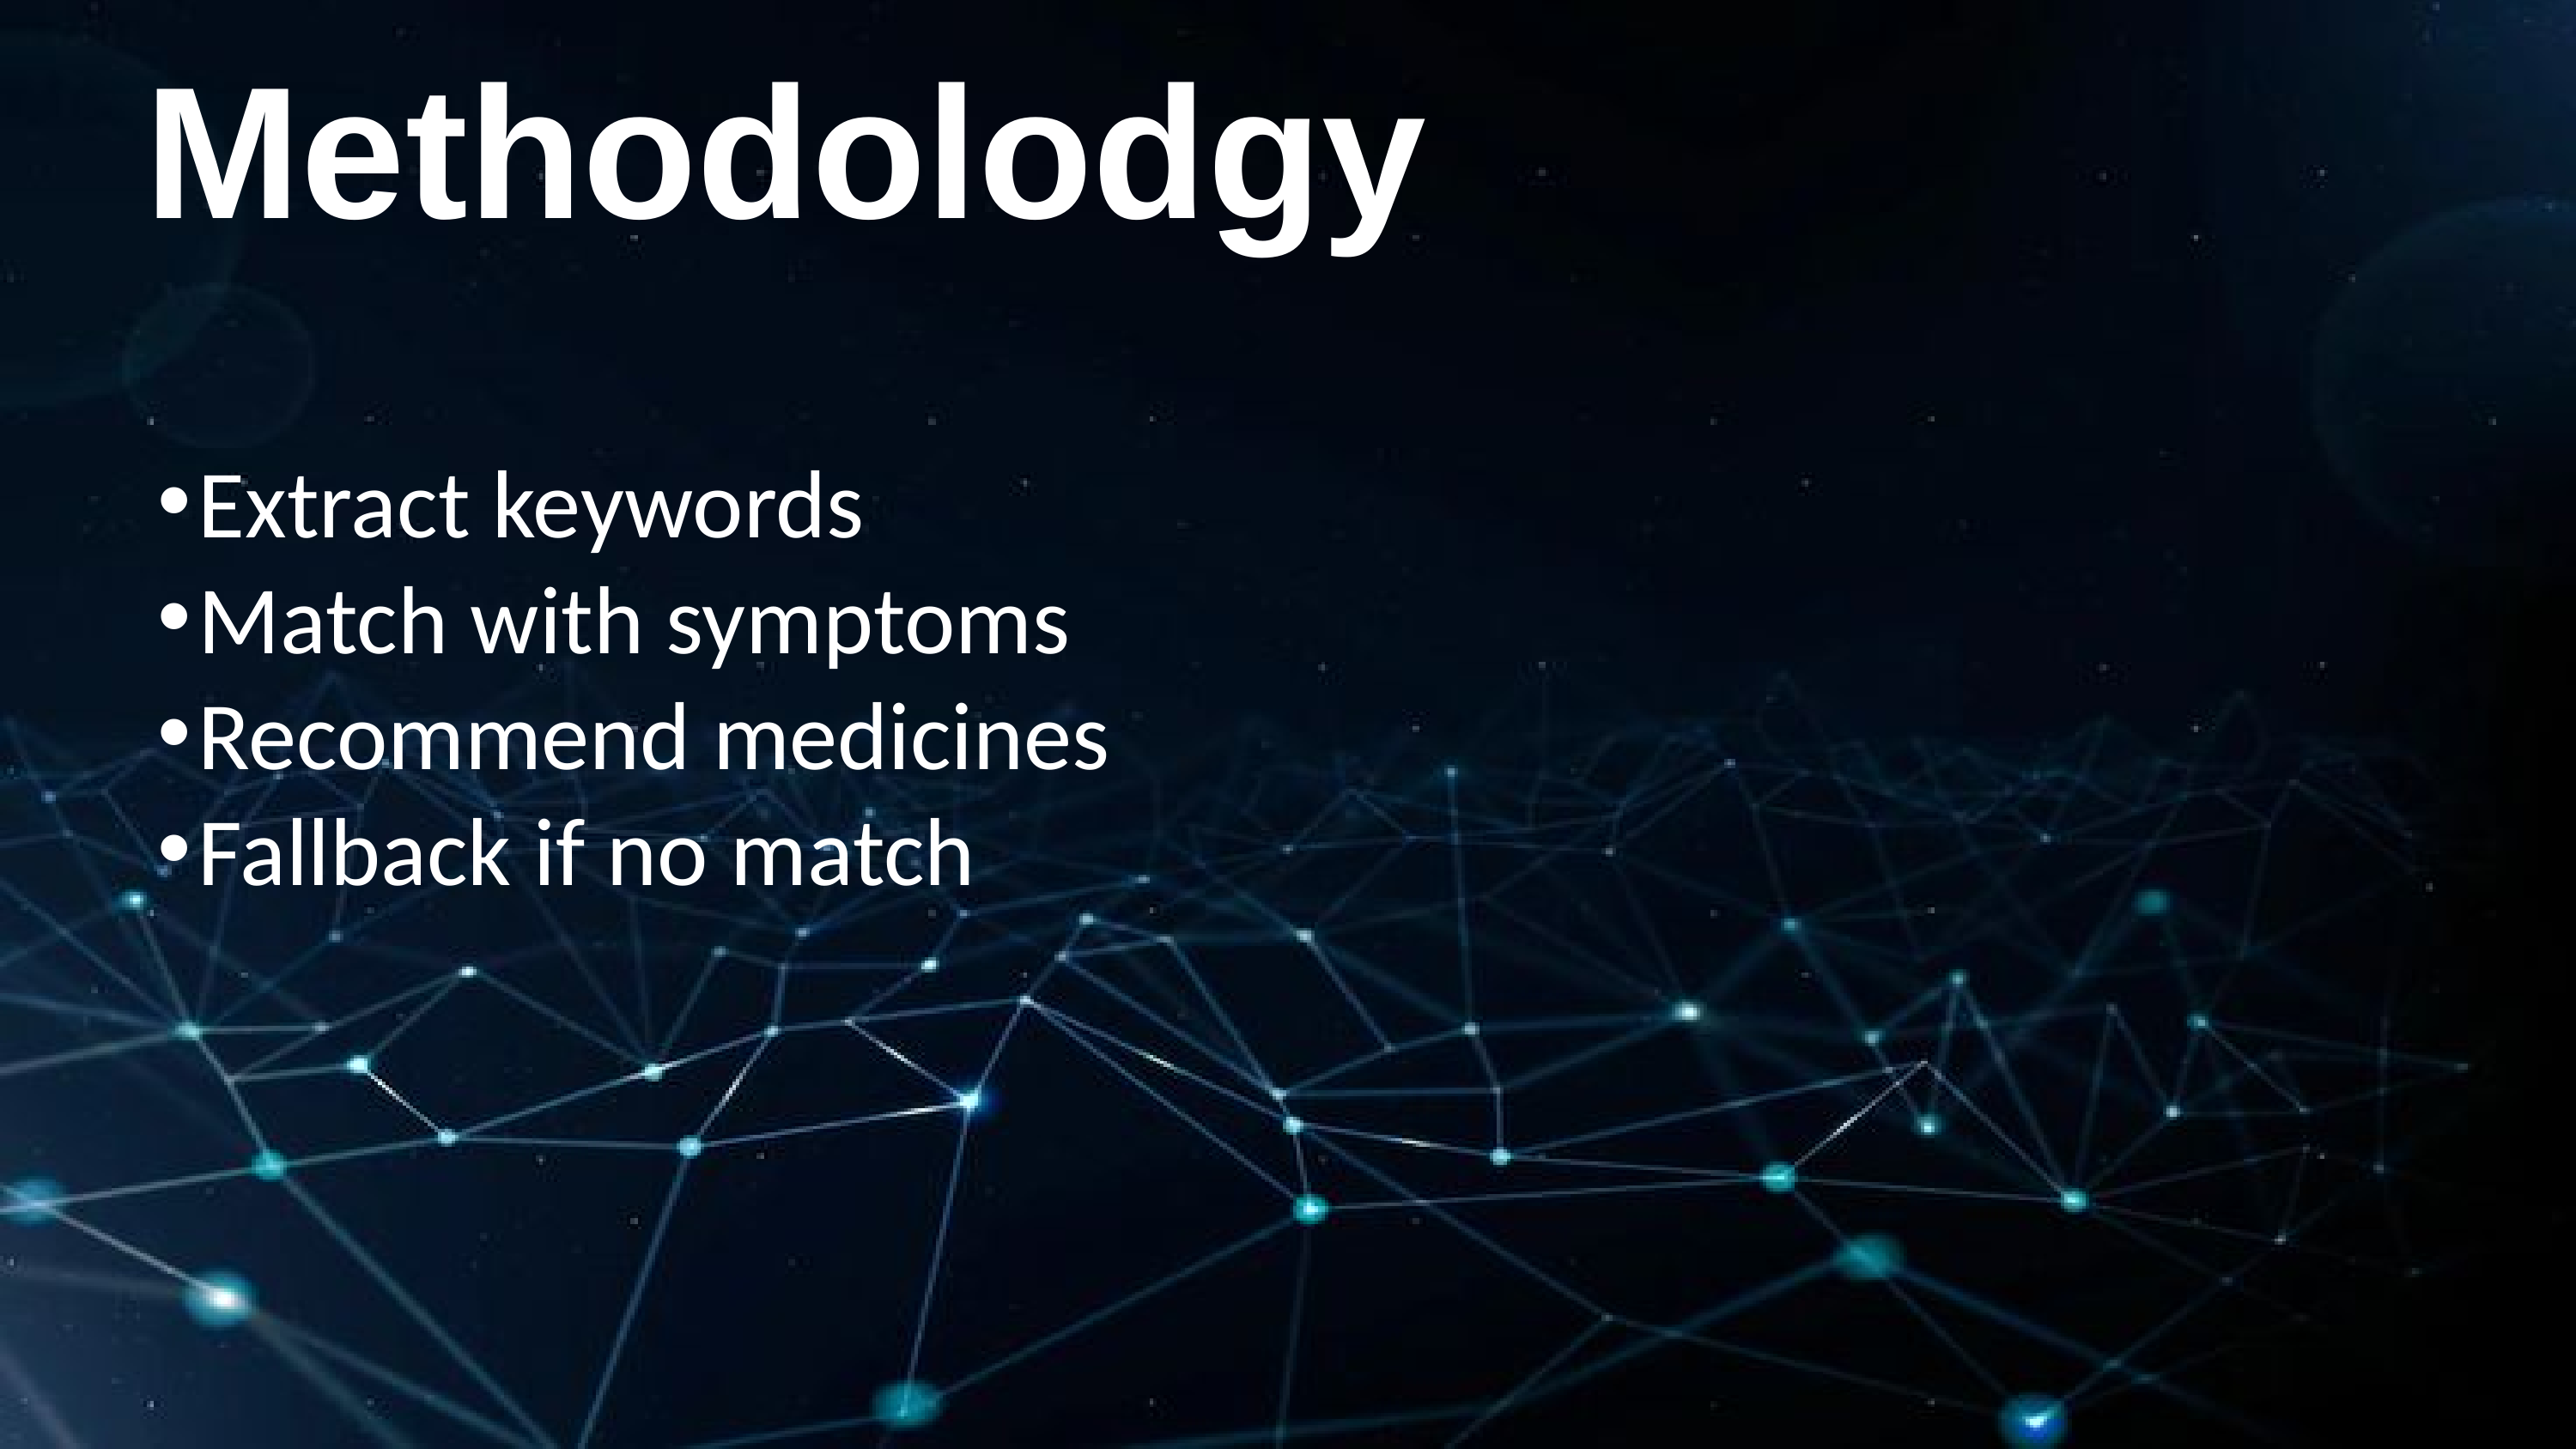

Methodolodgy
Extract keywords
Match with symptoms
Recommend medicines
Fallback if no match